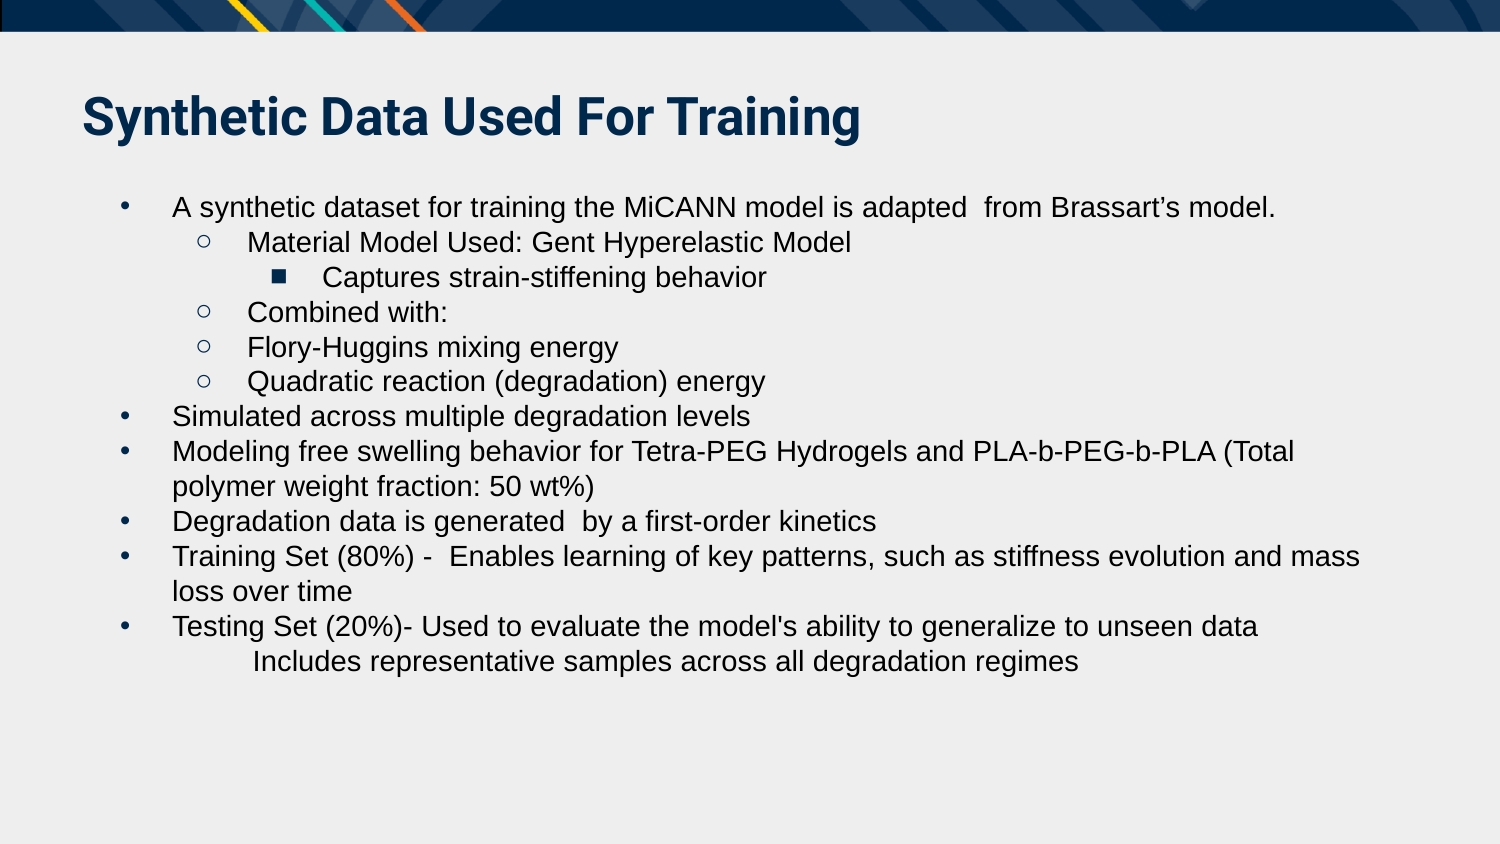

# Synthetic Data Used For Training
A synthetic dataset for training the MiCANN model is adapted  from Brassart’s model.
Material Model Used: Gent Hyperelastic Model
Captures strain-stiffening behavior
Combined with:
Flory-Huggins mixing energy
Quadratic reaction (degradation) energy
Simulated across multiple degradation levels
Modeling free swelling behavior for Tetra-PEG Hydrogels and PLA-b-PEG-b-PLA (Total polymer weight fraction: 50 wt%)
Degradation data is generated  by a first-order kinetics
Training Set (80%) -  Enables learning of key patterns, such as stiffness evolution and mass loss over time
Testing Set (20%)- Used to evaluate the model's ability to generalize to unseen data
       Includes representative samples across all degradation regimes